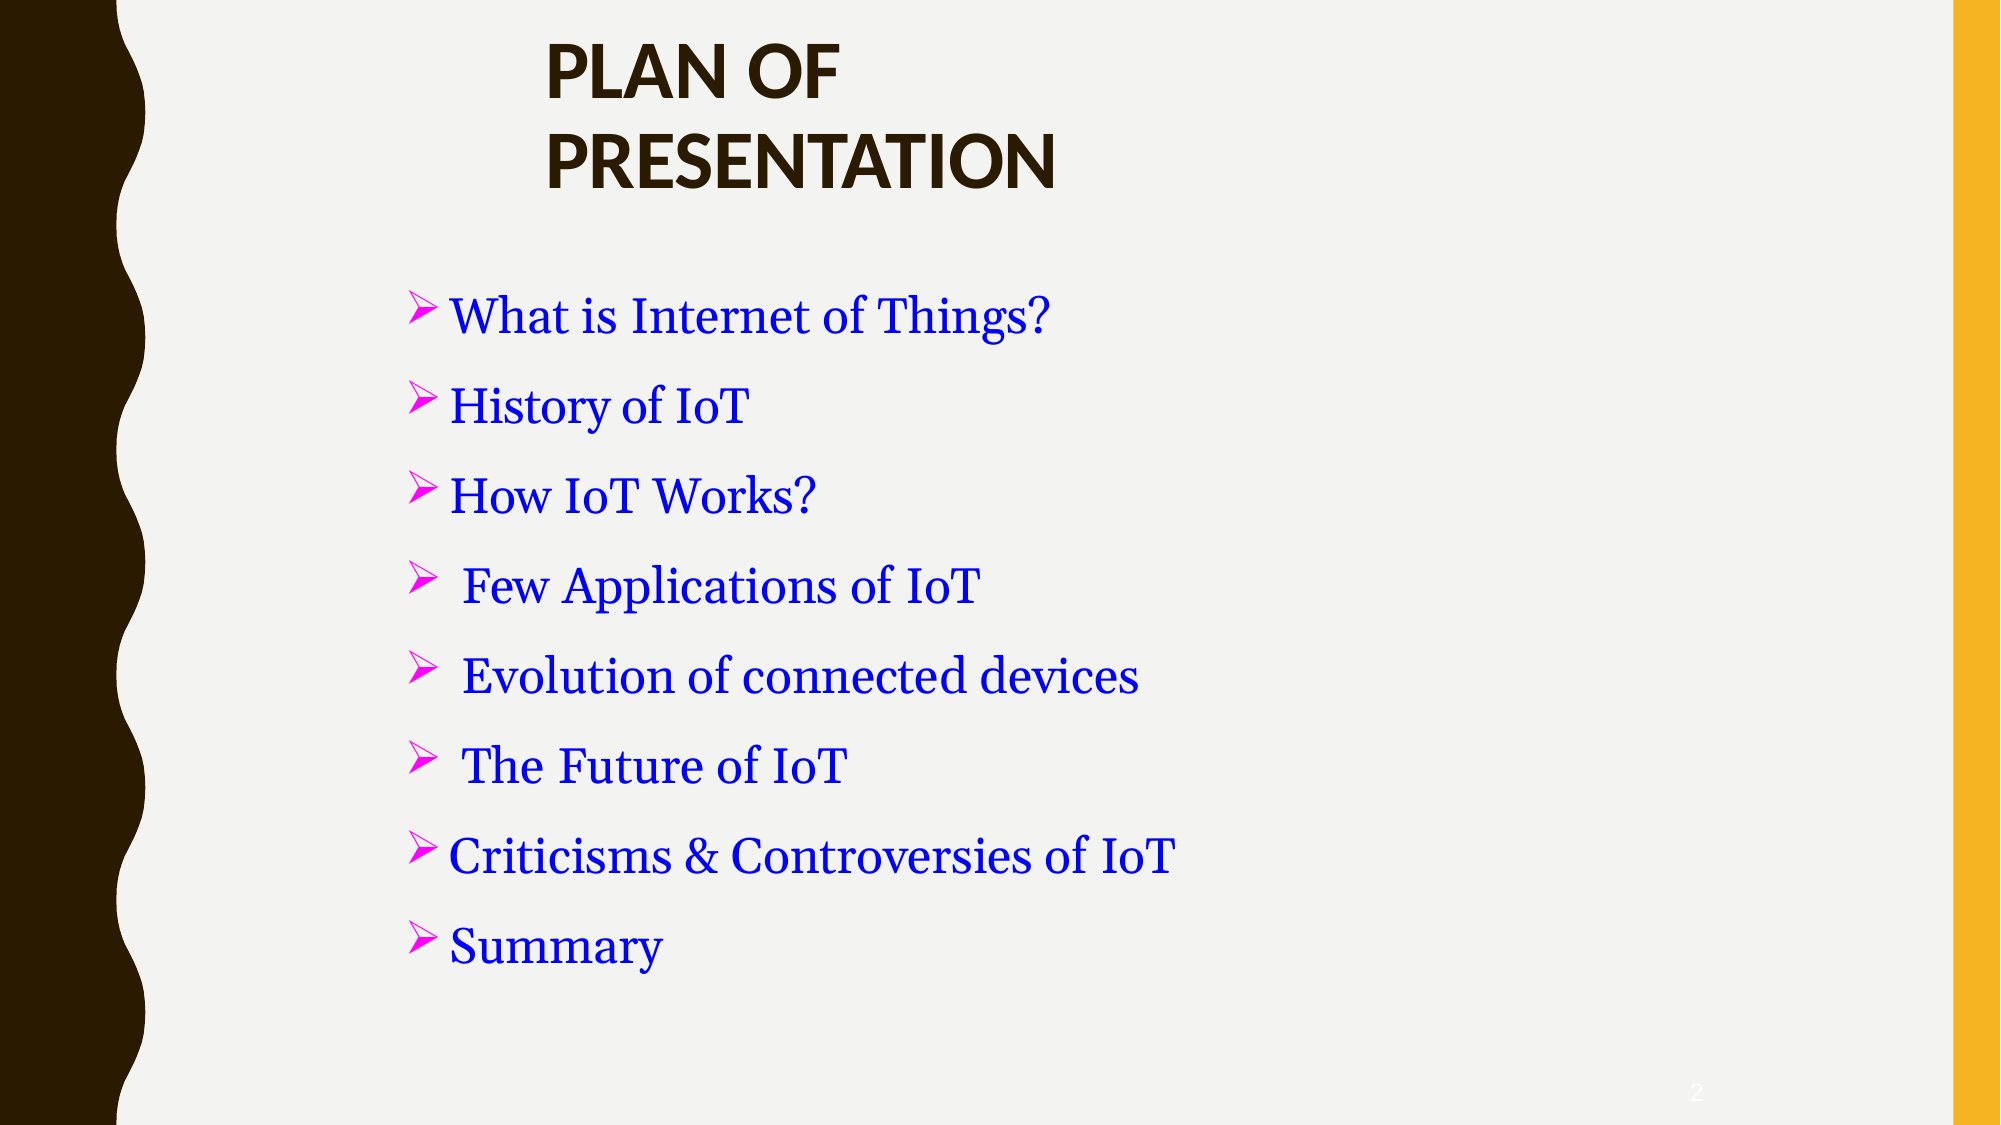

# Plan of Presentation
What is Internet of Things?
History of IoT
How IoT Works?
Few Applications of IoT
Evolution of connected devices
The Future of IoT
Criticisms & Controversies of IoT
Summary
2